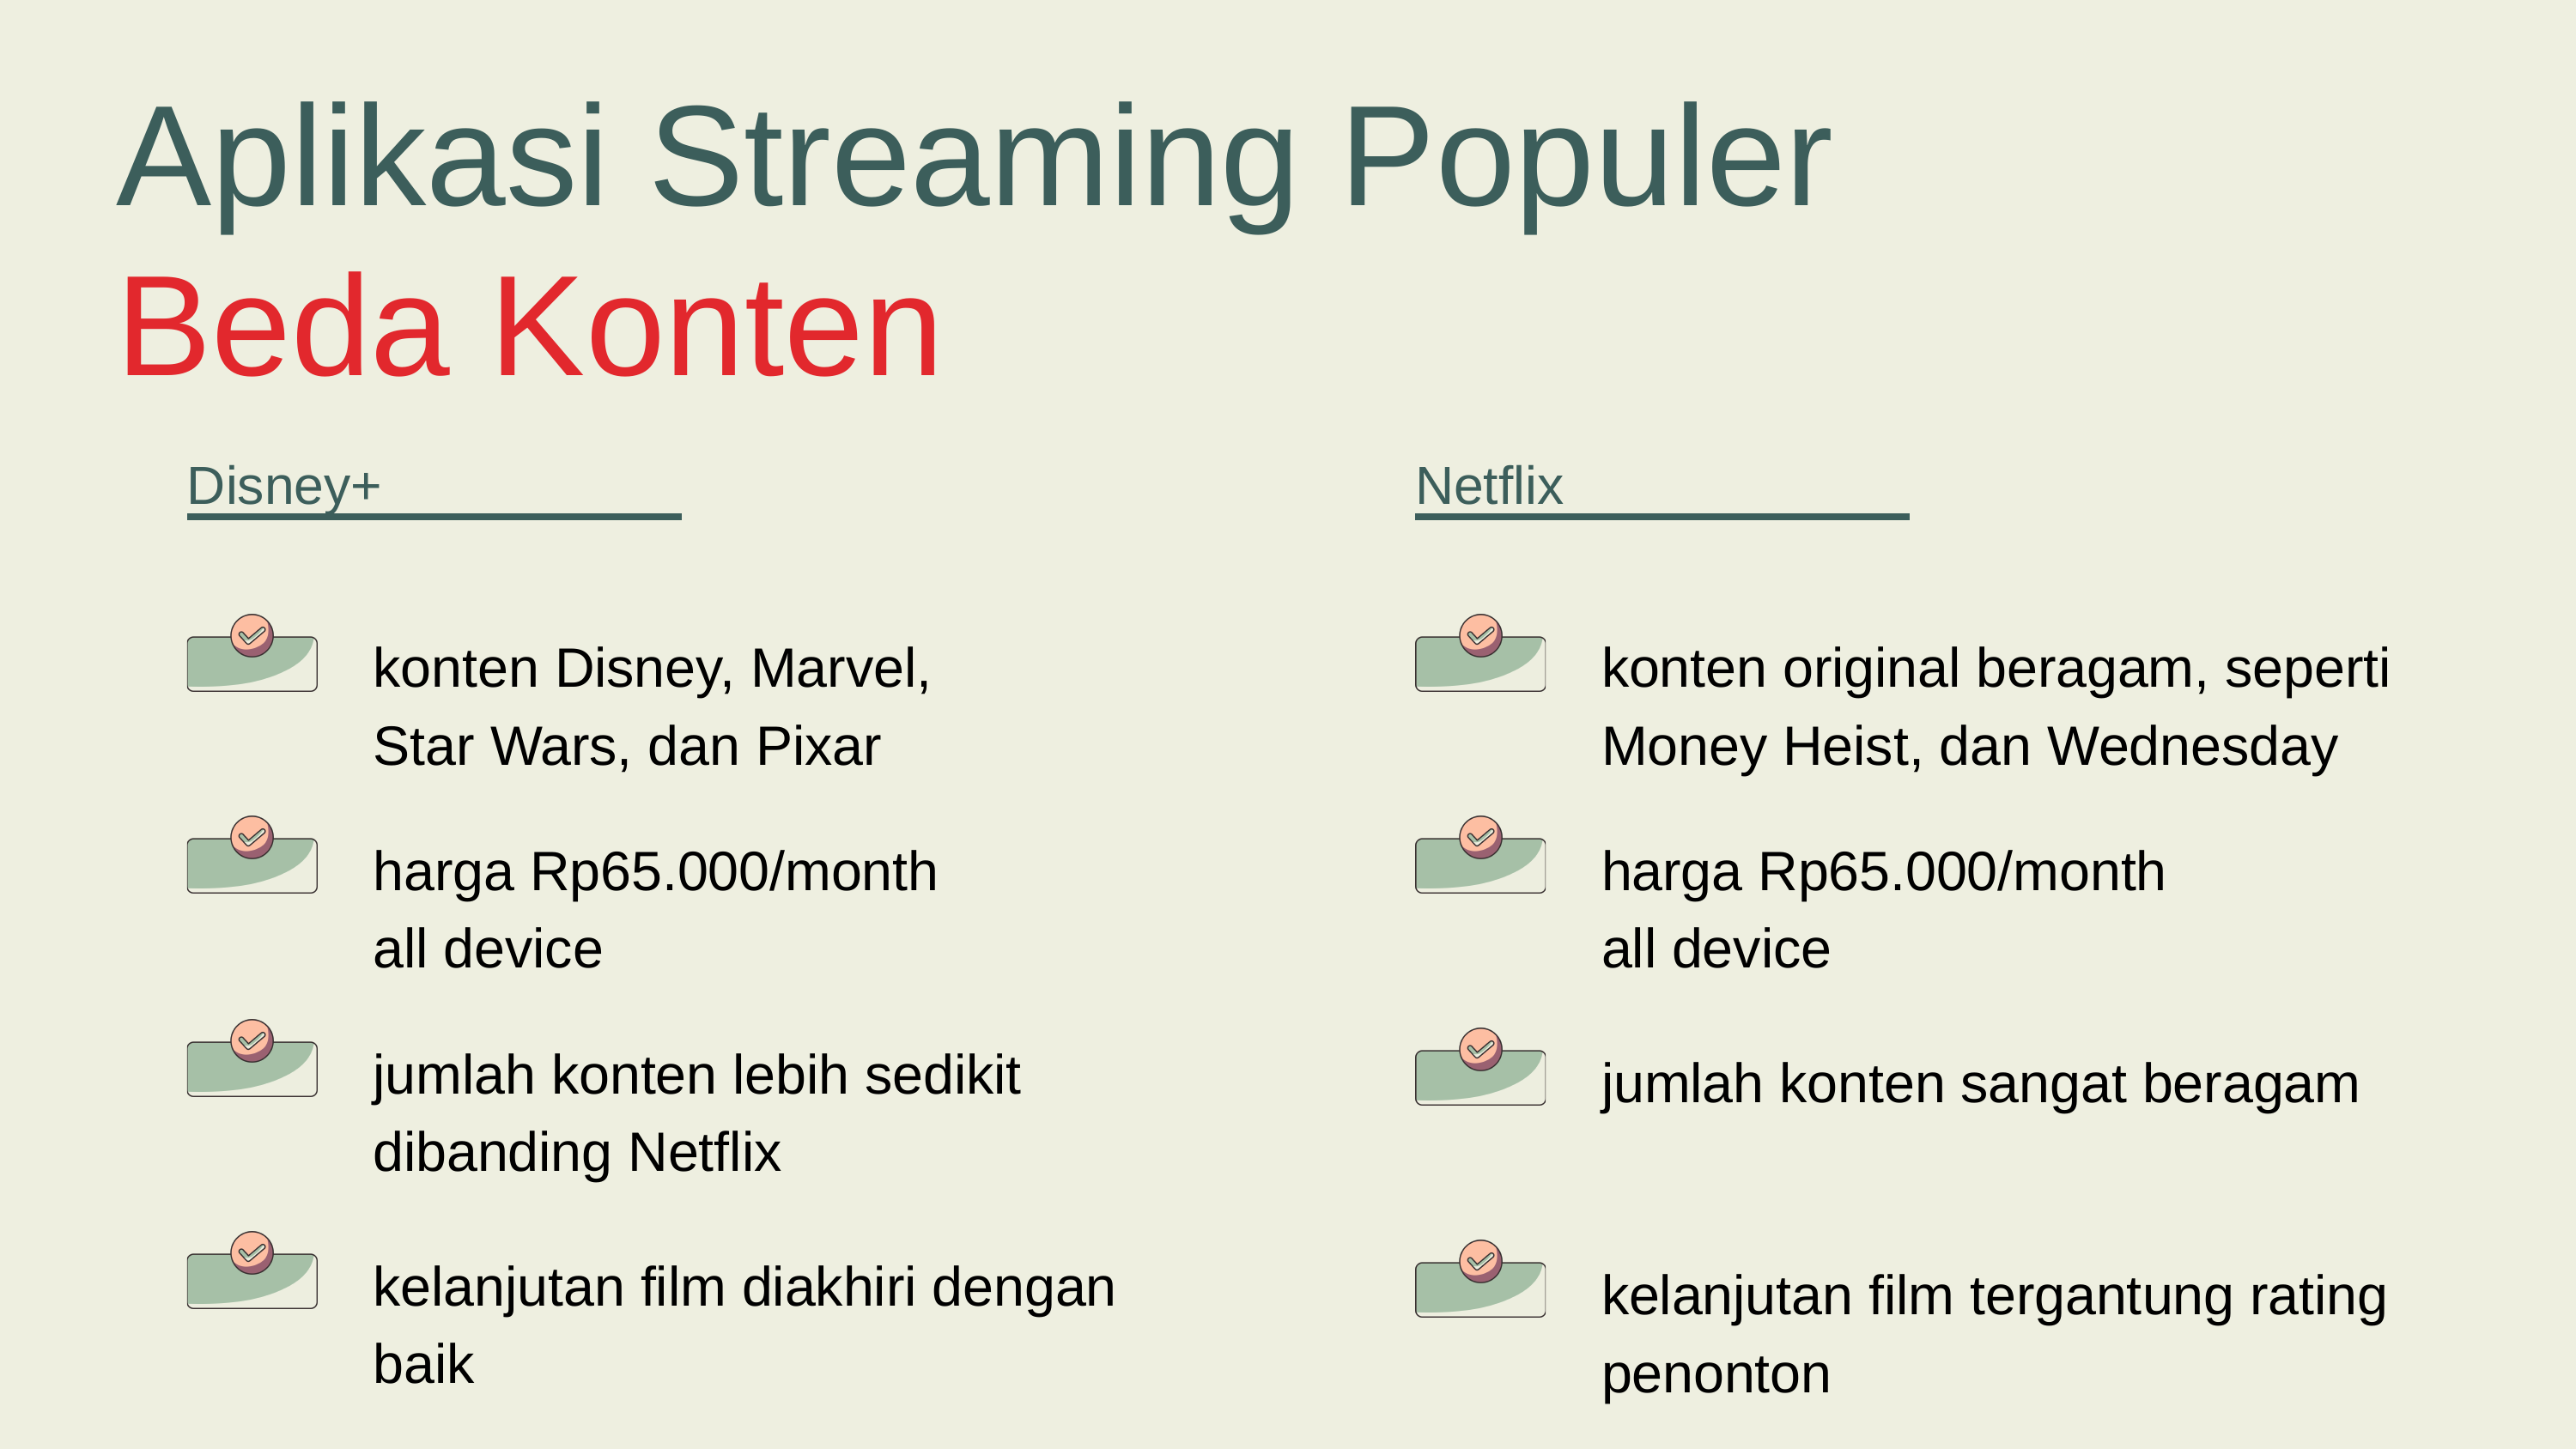

Aplikasi Streaming Populer
Beda Konten
Disney+
Netflix

konten Disney, Marvel,
Star Wars, dan Pixar
konten original beragam, seperti
Money Heist, dan Wednesday

harga Rp65.000/month
all device
harga Rp65.000/month
all device

jumlah konten lebih sedikit dibanding Netflix

jumlah konten sangat beragam

kelanjutan film diakhiri dengan baik

kelanjutan film tergantung rating penonton